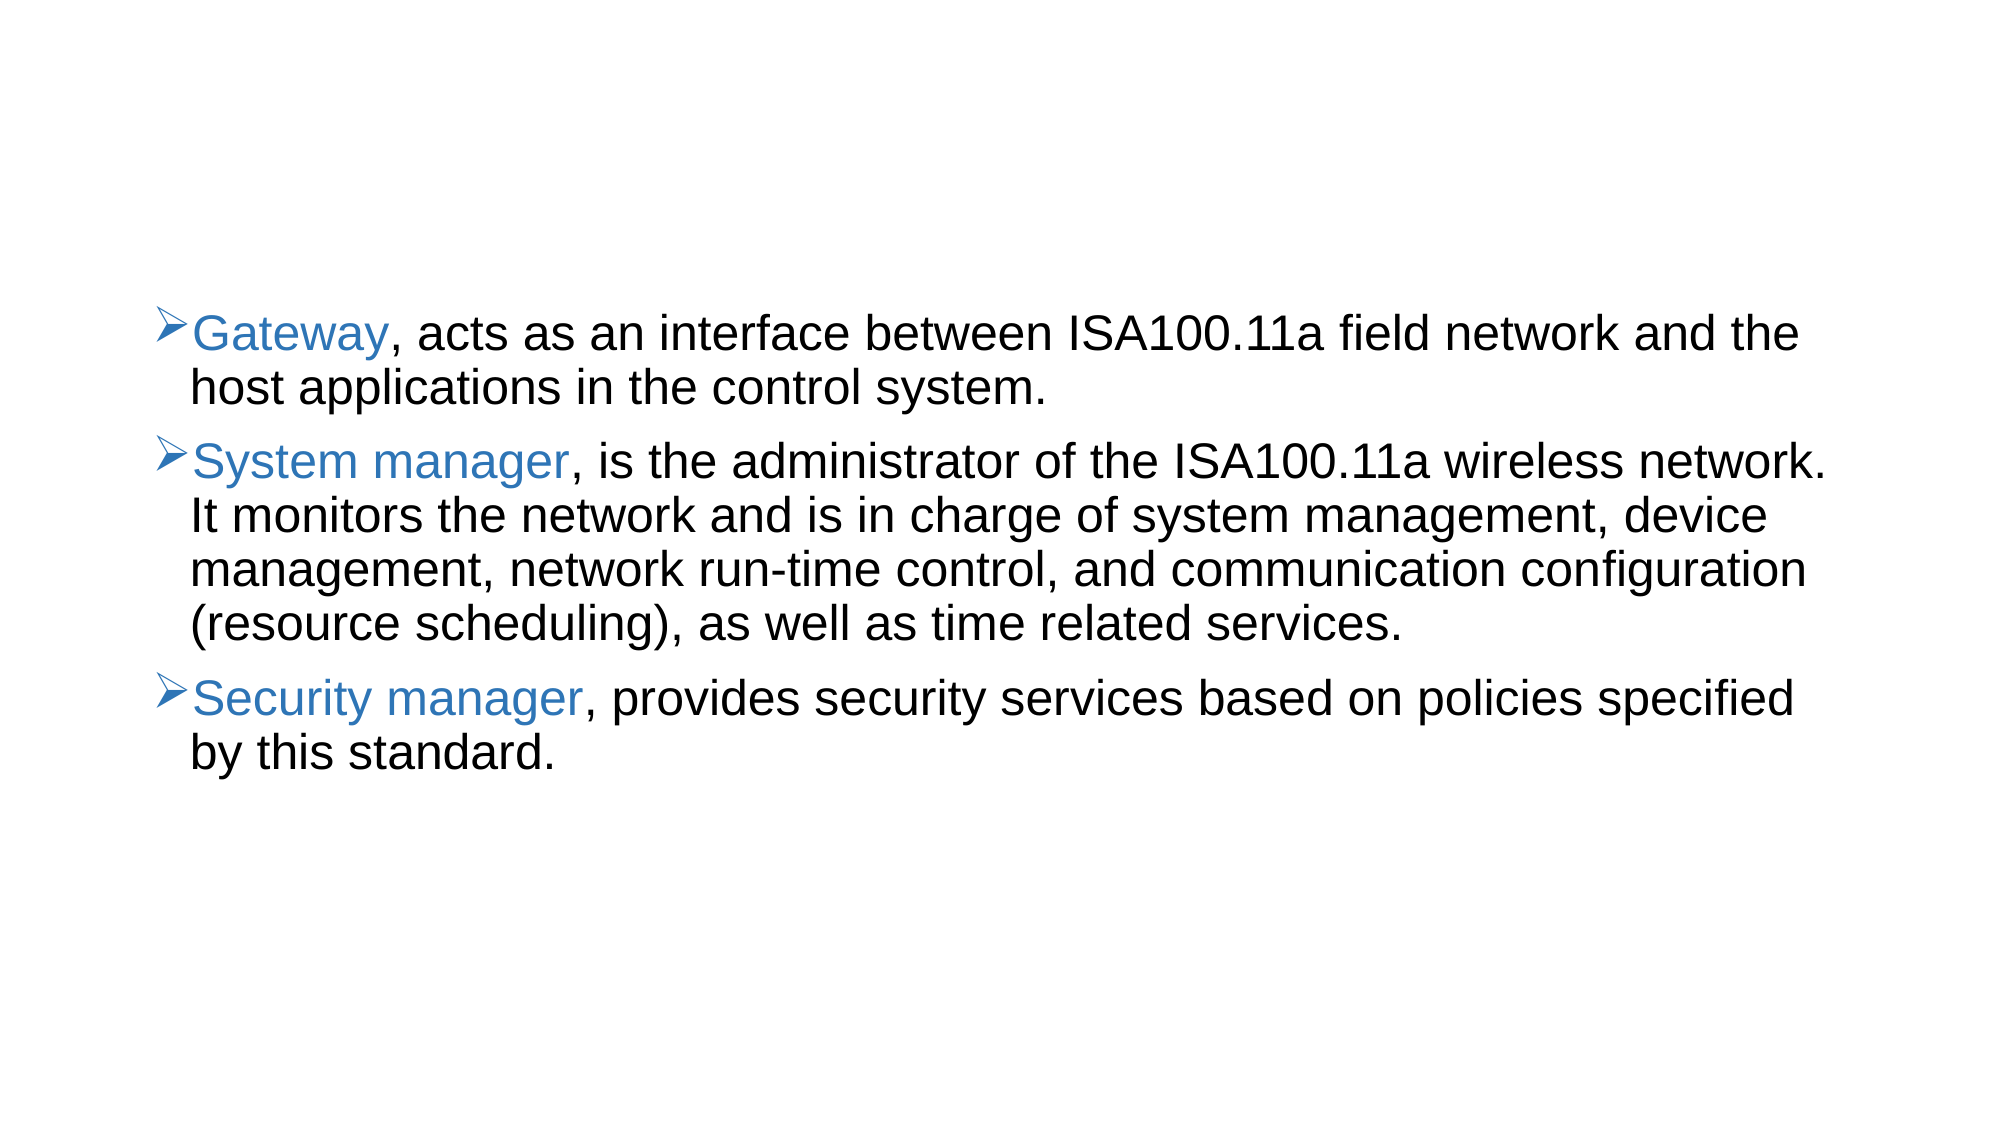

#
Gateway, acts as an interface between ISA100.11a field network and the host applications in the control system.
System manager, is the administrator of the ISA100.11a wireless network. It monitors the network and is in charge of system management, device management, network run-time control, and communication configuration (resource scheduling), as well as time related services.
Security manager, provides security services based on policies specified by this standard.